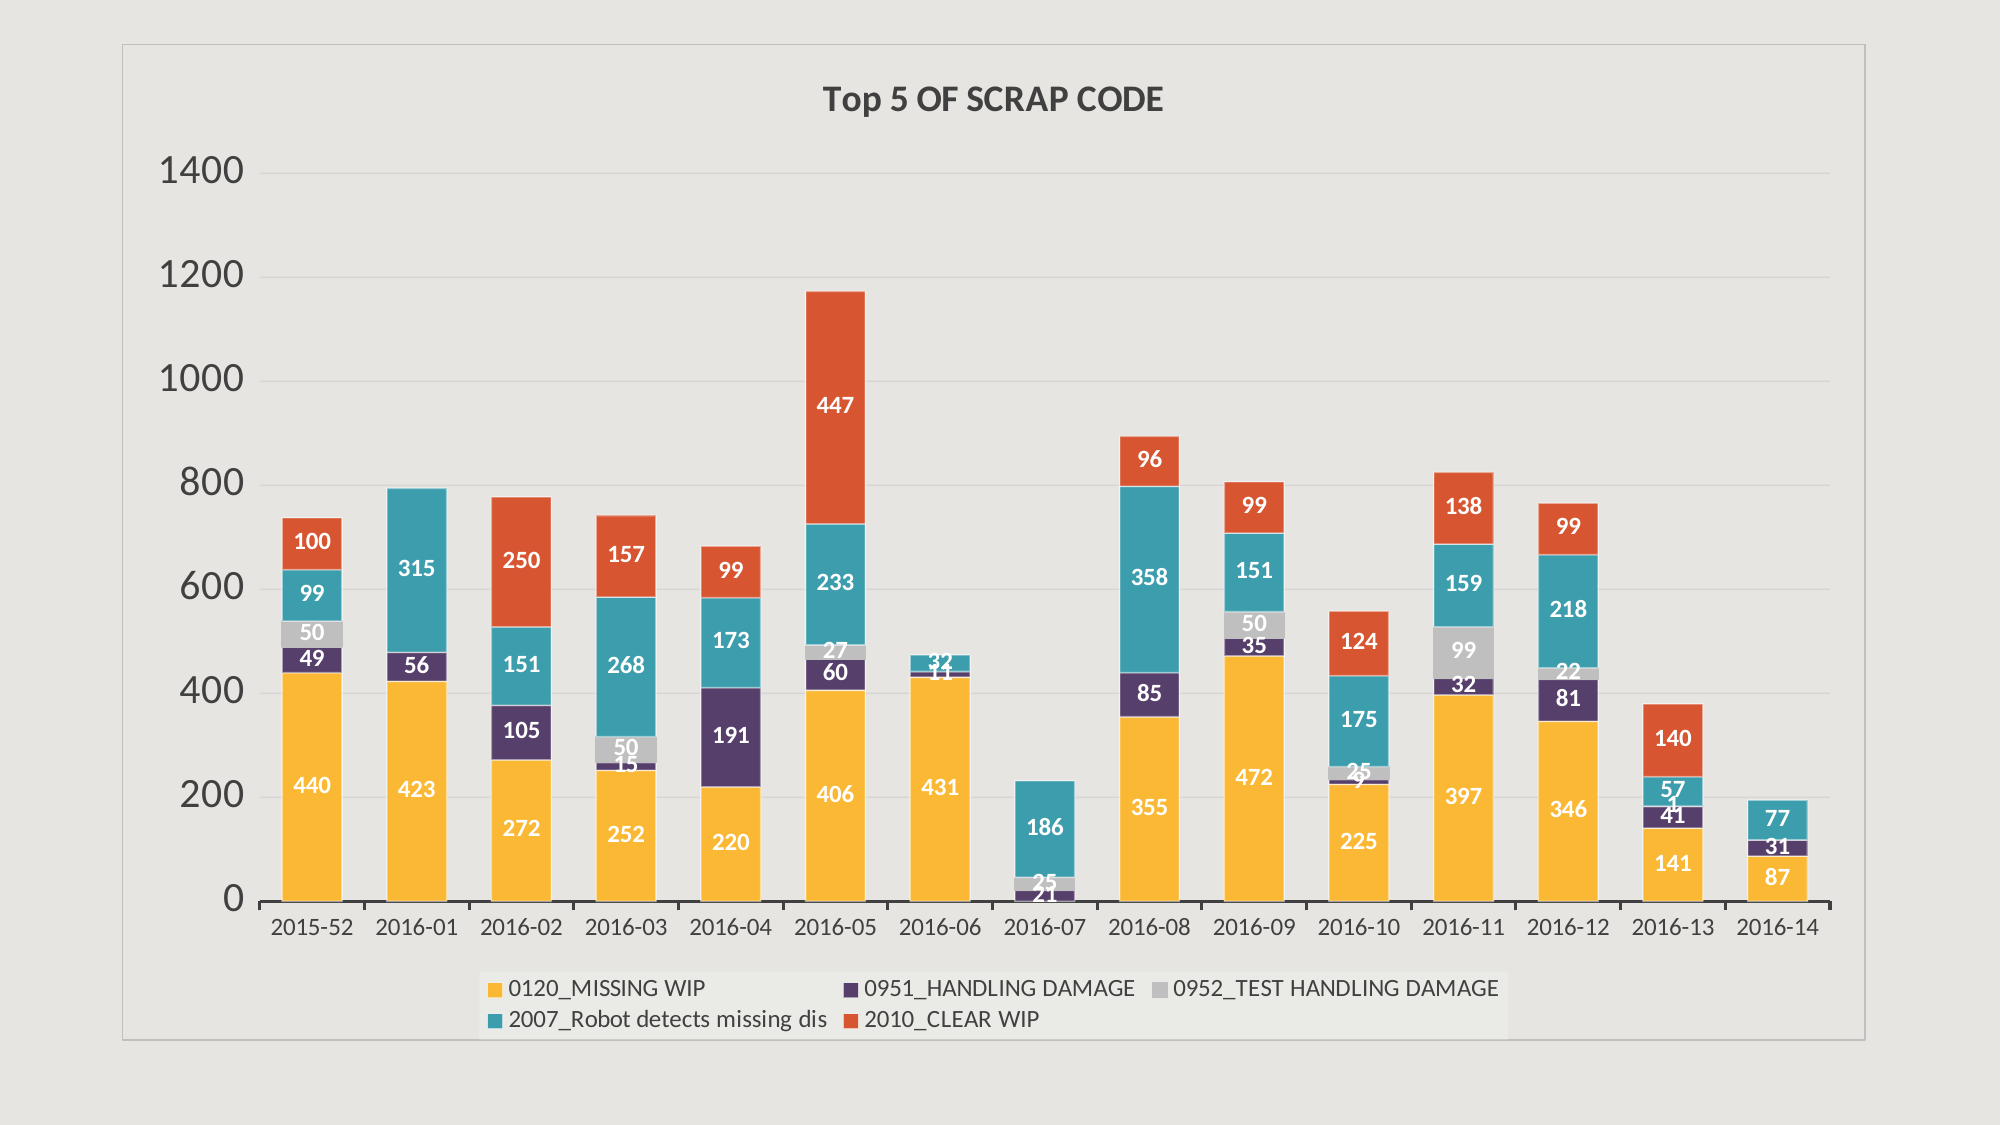

### Chart: Top 5 OF SCRAP CODE

| Category | 0120_MISSING WIP | 0951_HANDLING DAMAGE | 0952_TEST HANDLING DAMAGE | 2007_Robot detects missing dis | 2010_CLEAR WIP |
|---|---|---|---|---|---|
| 2015-52 | 440.0 | 49.0 | 50.0 | 99.0 | 100.0 |
| 2016-01 | 423.0 | 56.0 | None | 315.0 | None |
| 2016-02 | 272.0 | 105.0 | None | 151.0 | 250.0 |
| 2016-03 | 252.0 | 15.0 | 50.0 | 268.0 | 157.0 |
| 2016-04 | 220.0 | 191.0 | None | 173.0 | 99.0 |
| 2016-05 | 406.0 | 60.0 | 27.0 | 233.0 | 447.0 |
| 2016-06 | 431.0 | 11.0 | None | 32.0 | None |
| 2016-07 | None | 21.0 | 25.0 | 186.0 | None |
| 2016-08 | 355.0 | 85.0 | None | 358.0 | 96.0 |
| 2016-09 | 472.0 | 35.0 | 50.0 | 151.0 | 99.0 |
| 2016-10 | 225.0 | 9.0 | 25.0 | 175.0 | 124.0 |
| 2016-11 | 397.0 | 32.0 | 99.0 | 159.0 | 138.0 |
| 2016-12 | 346.0 | 81.0 | 22.0 | 218.0 | 99.0 |
| 2016-13 | 141.0 | 41.0 | 1.0 | 57.0 | 140.0 |
| 2016-14 | 87.0 | 31.0 | None | 77.0 | None |